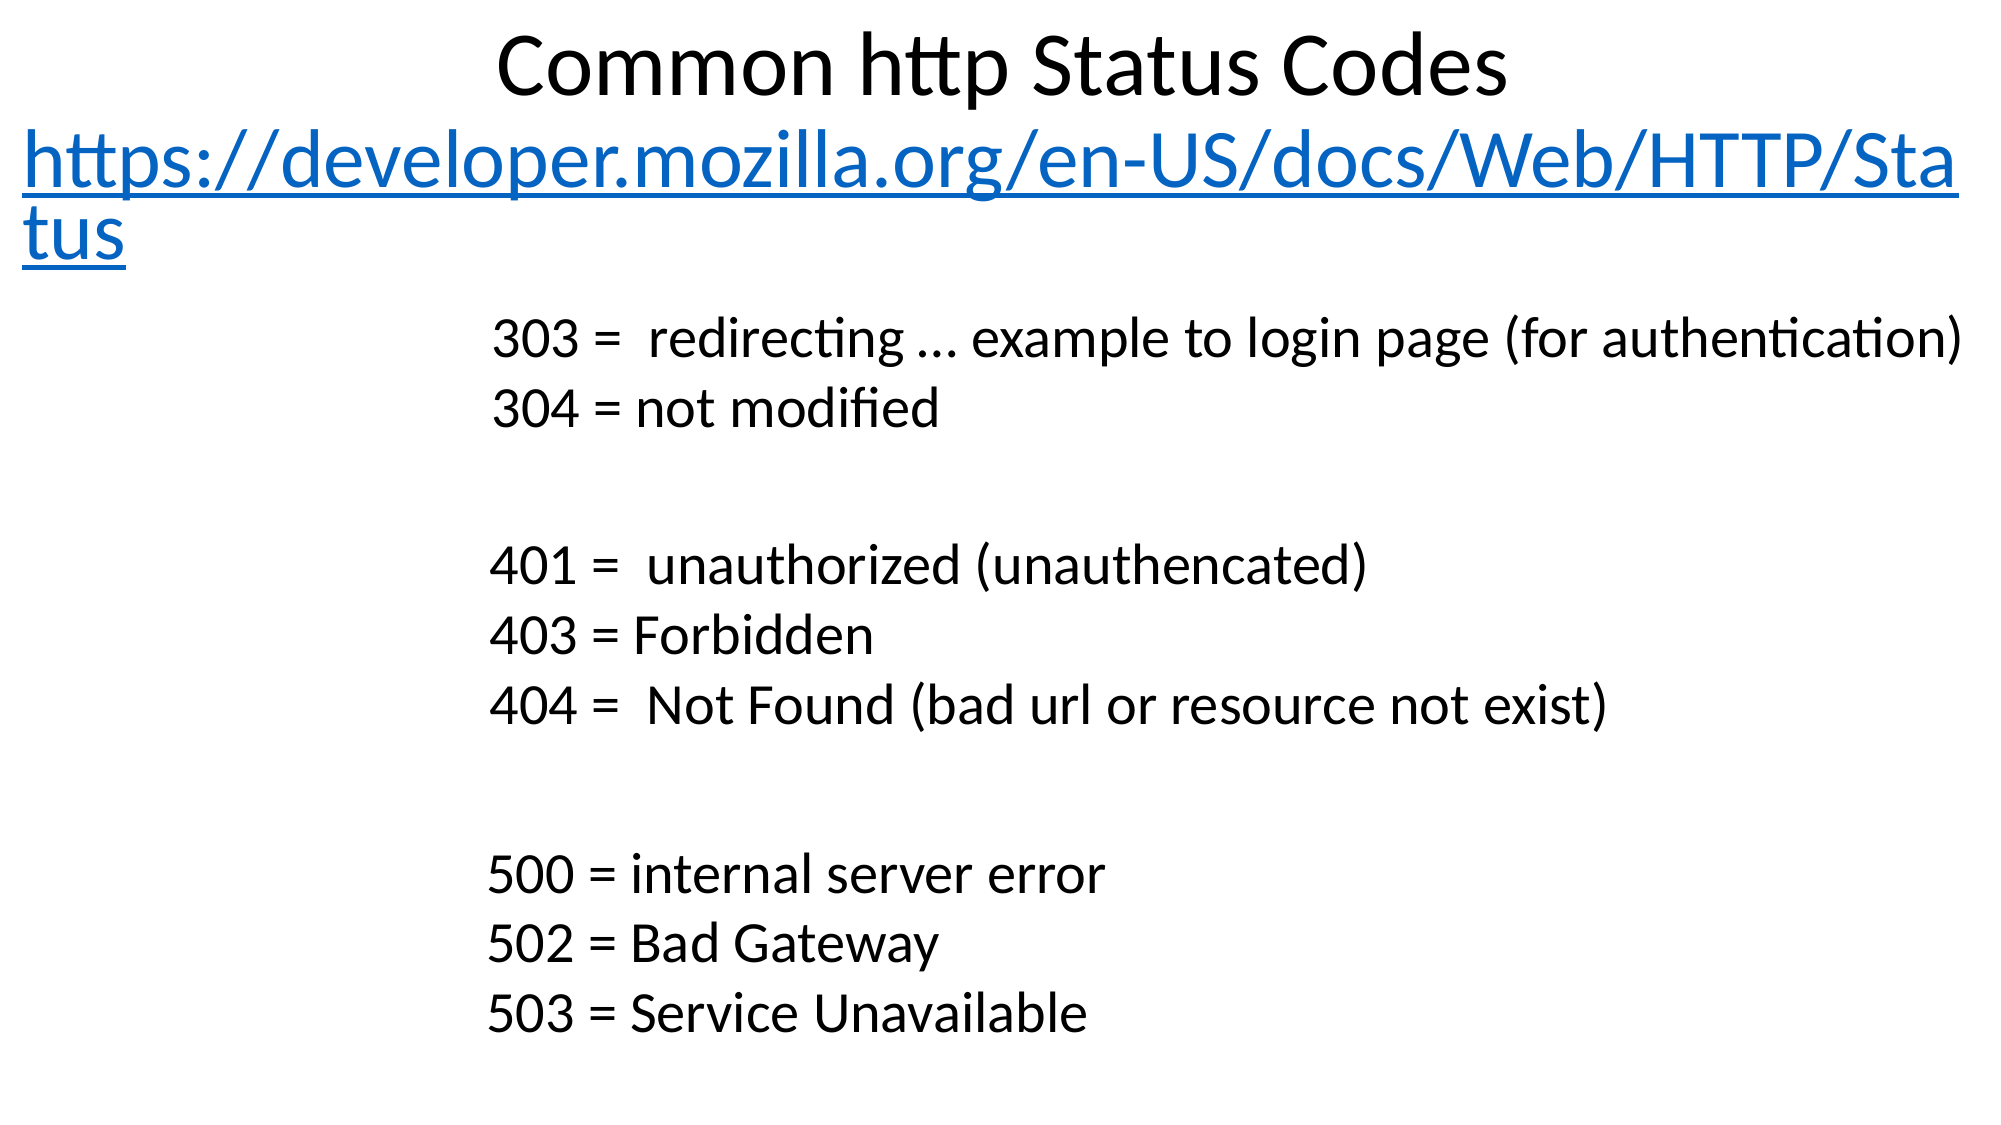

# Common http Status Codes https://developer.mozilla.org/en-US/docs/Web/HTTP/Status
303 =  redirecting … example to login page (for authentication)
304 = not modified
401 =  unauthorized (unauthencated)
403 = Forbidden
404 =  Not Found (bad url or resource not exist)

500 = internal server error
502 = Bad Gateway
503 = Service Unavailable